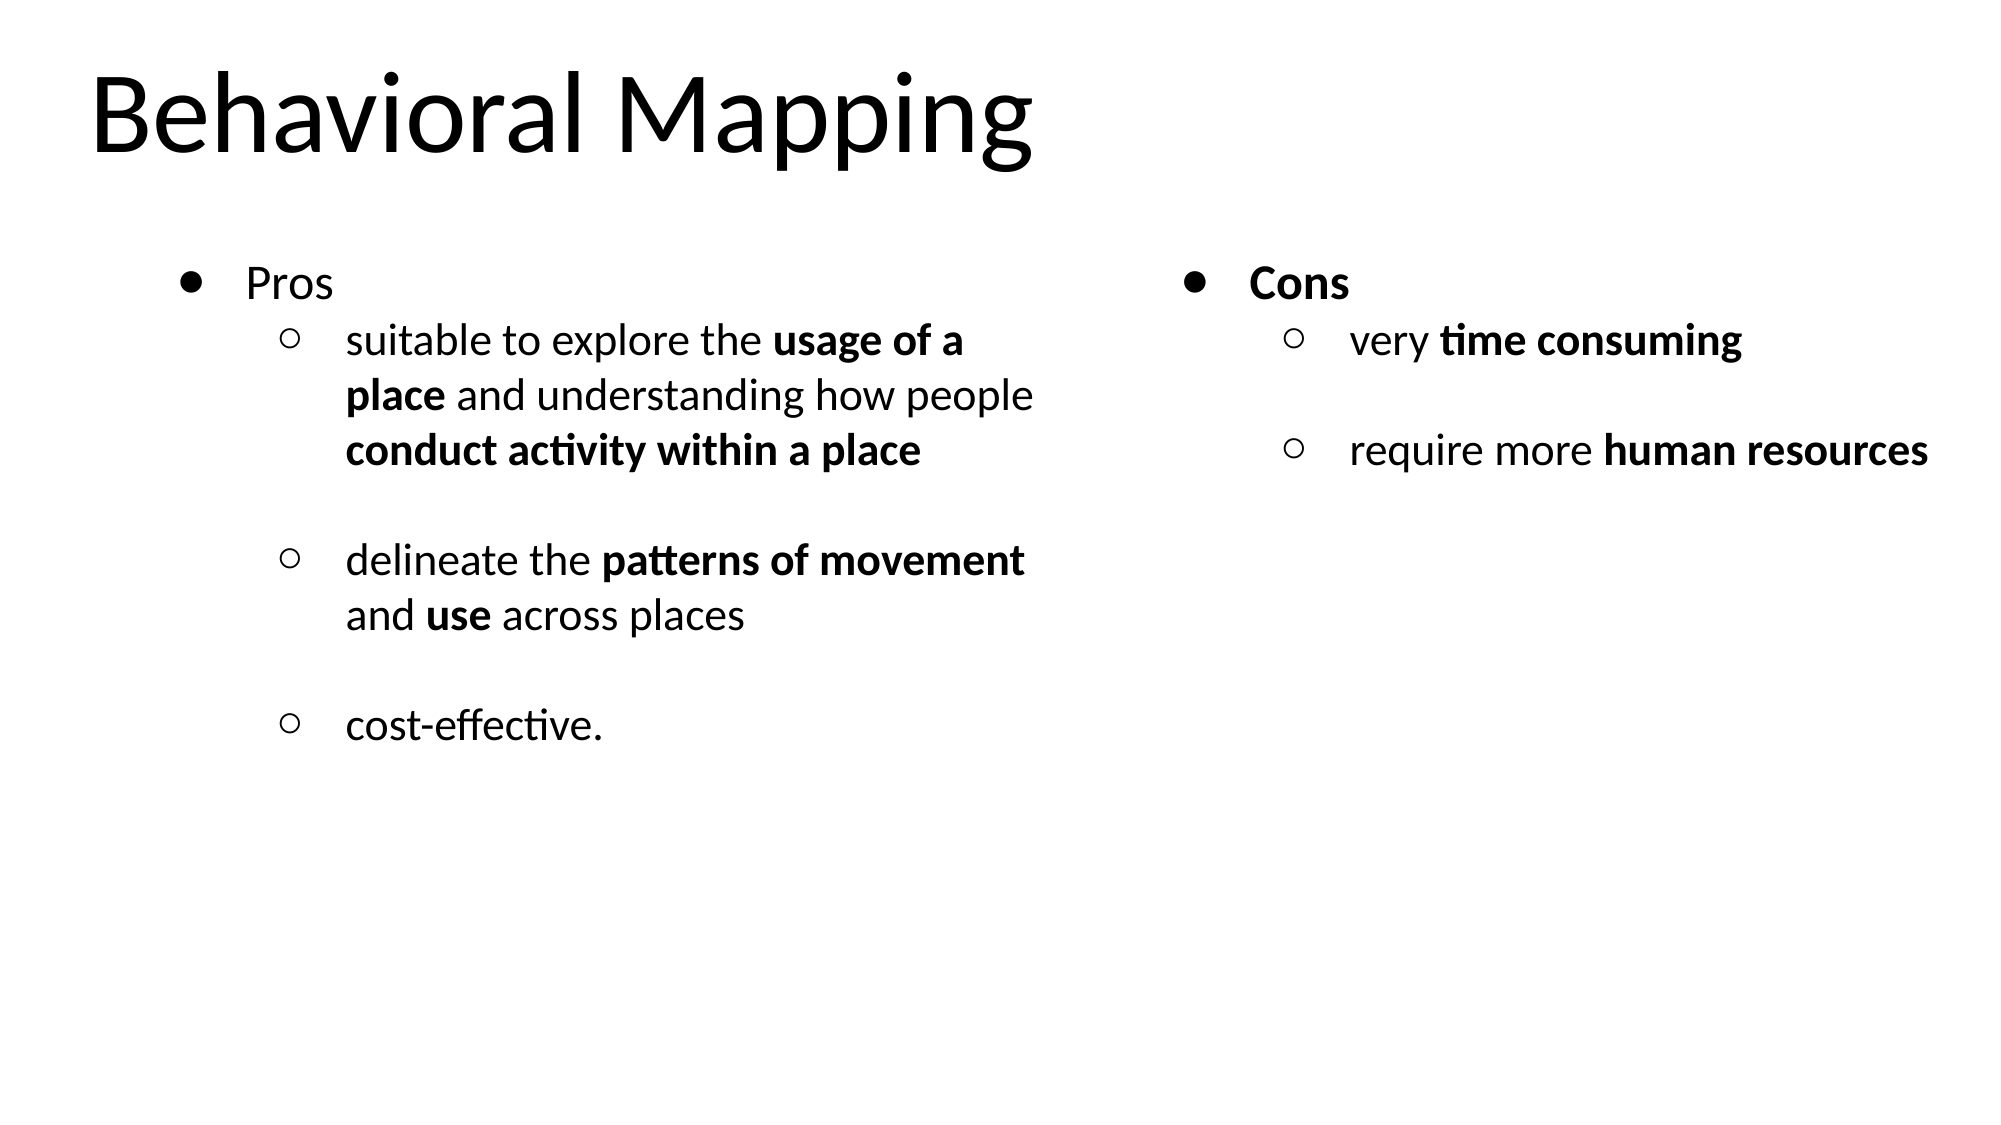

Behavioral Mapping
Pros
suitable to explore the usage of a place and understanding how people conduct activity within a place

delineate the patterns of movement and use across places

cost-effective.
Cons
very time consuming

require more human resources